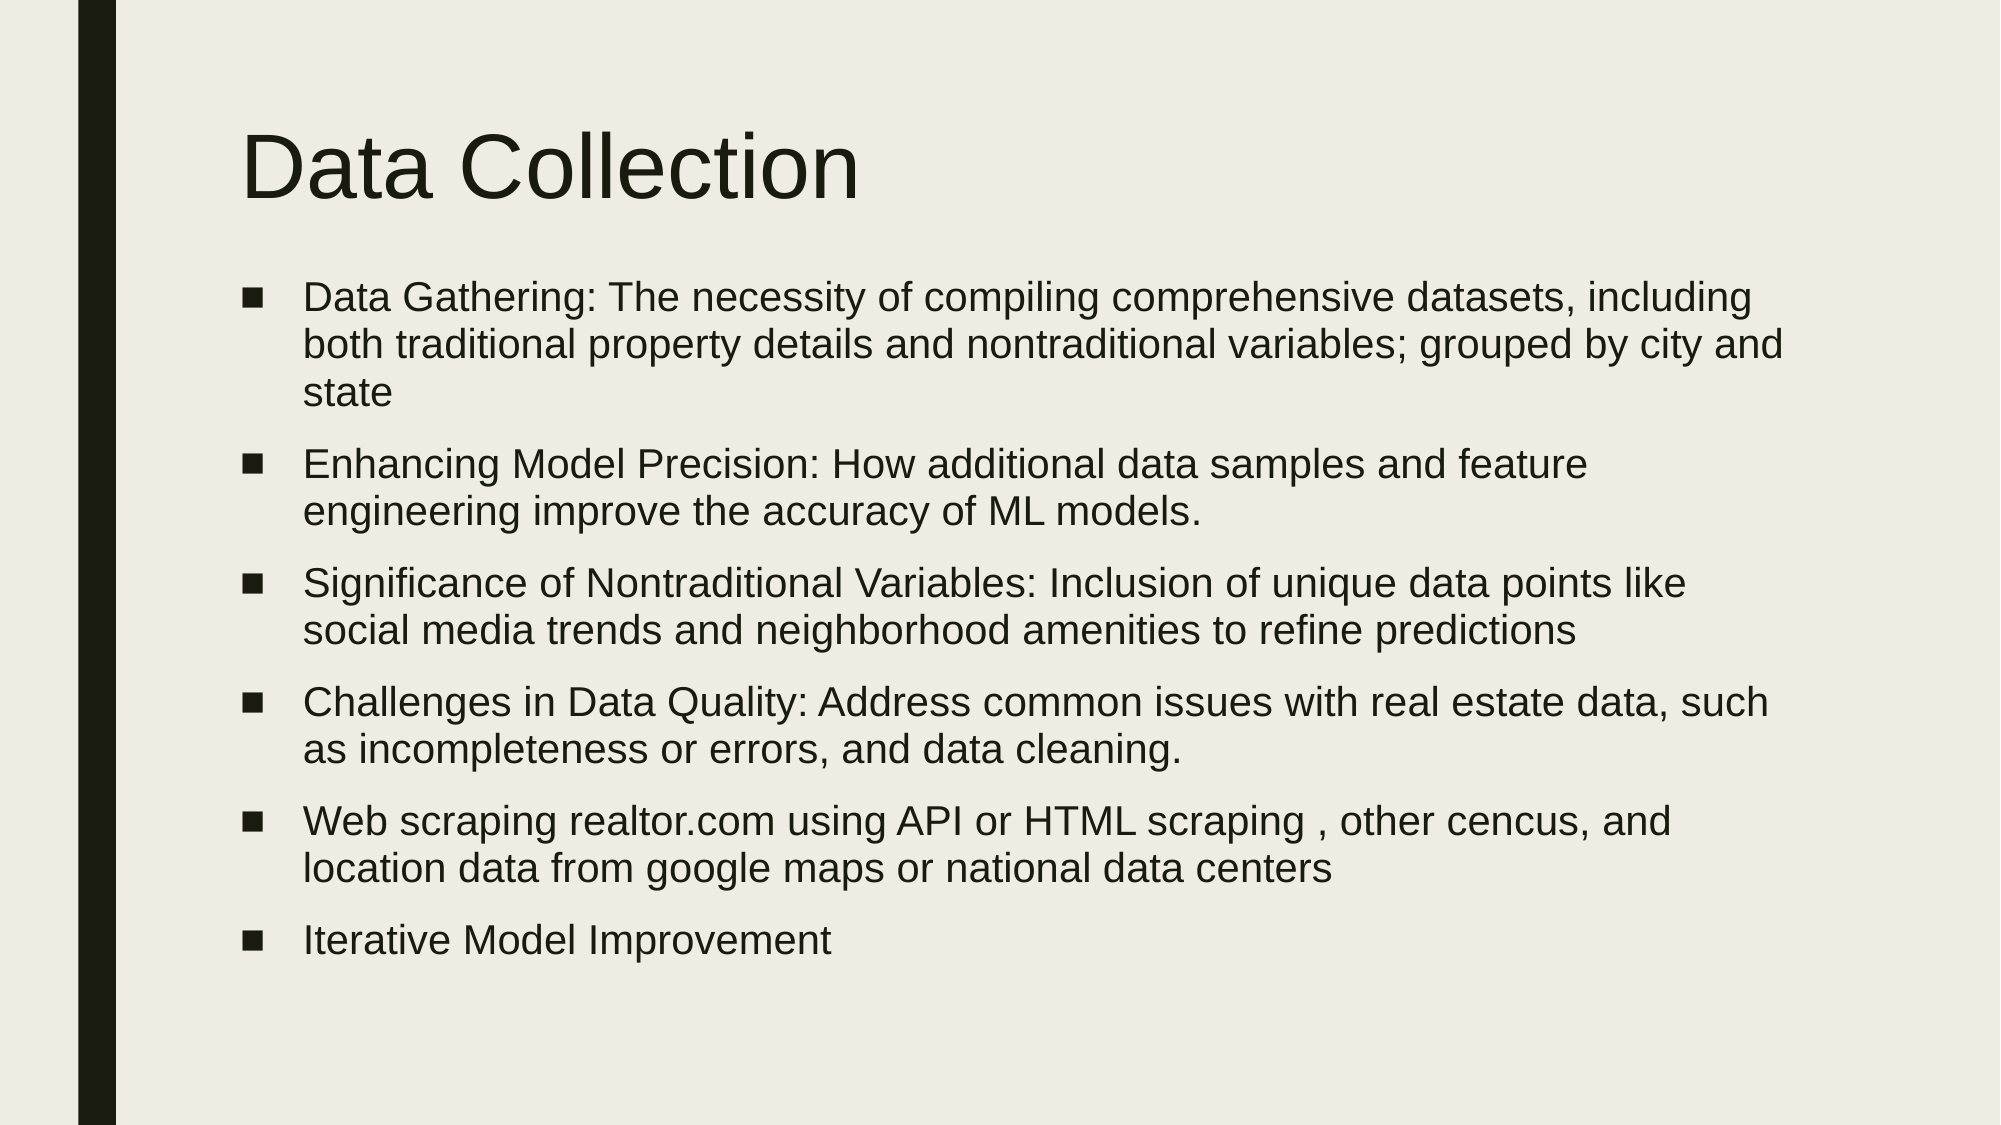

# Data Collection
Data Gathering: The necessity of compiling comprehensive datasets, including both traditional property details and nontraditional variables​; grouped by city and state
Enhancing Model Precision: How additional data samples and feature engineering improve the accuracy of ML models​​.
Significance of Nontraditional Variables: Inclusion of unique data points like social media trends and neighborhood amenities to refine predictions​
Challenges in Data Quality: Address common issues with real estate data, such as incompleteness or errors, and data cleaning.
Web scraping realtor.com using API or HTML scraping , other cencus, and location data from google maps or national data centers
Iterative Model Improvement